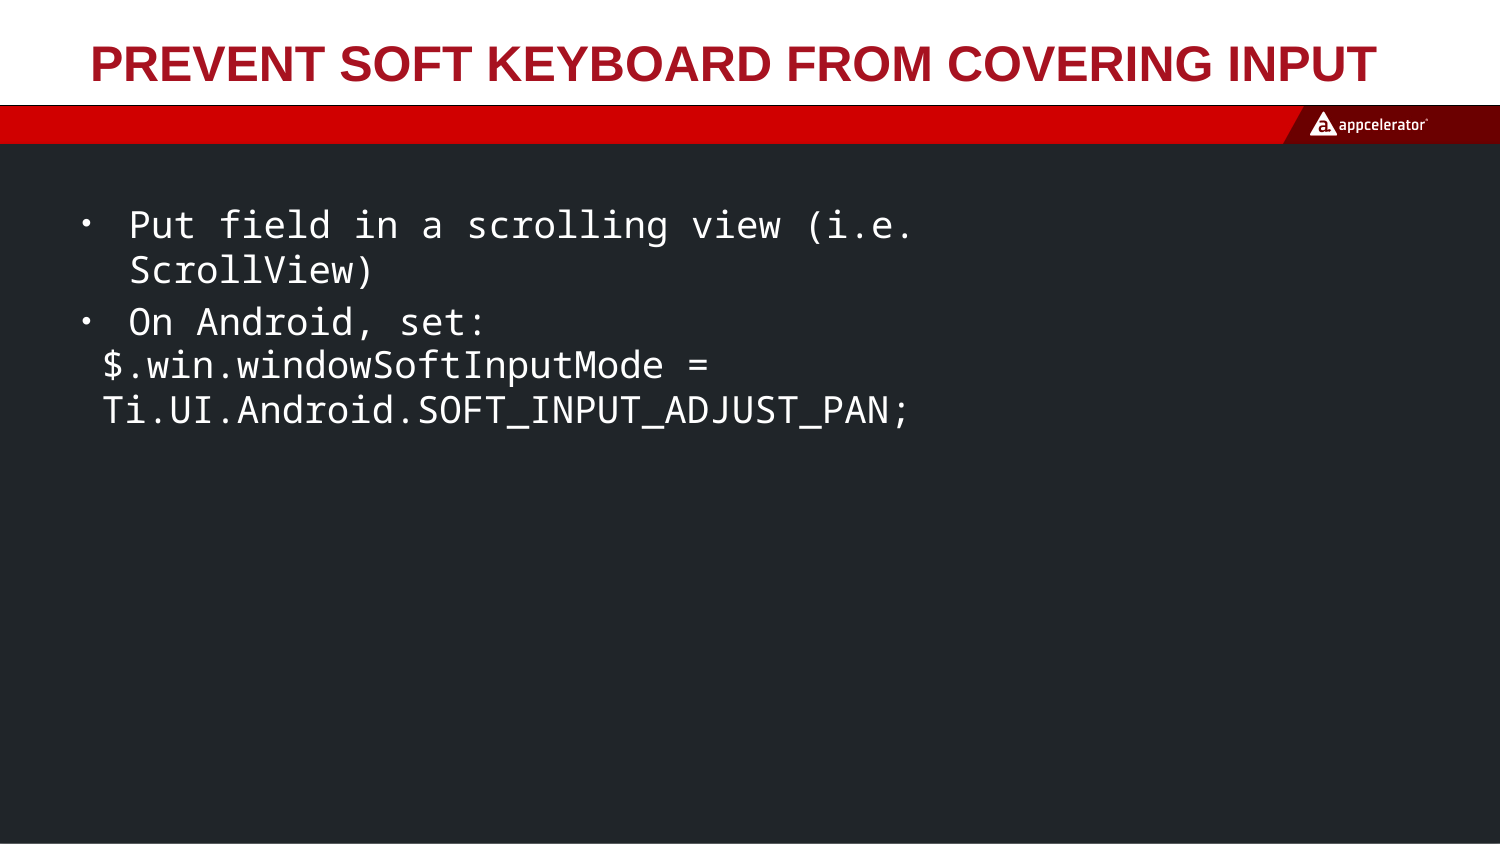

# Prevent Soft Keyboard from Covering Input

Put field in a scrolling view (i.e. ScrollView)
On Android, set:
$.win.windowSoftInputMode = Ti.UI.Android.SOFT_INPUT_ADJUST_PAN;